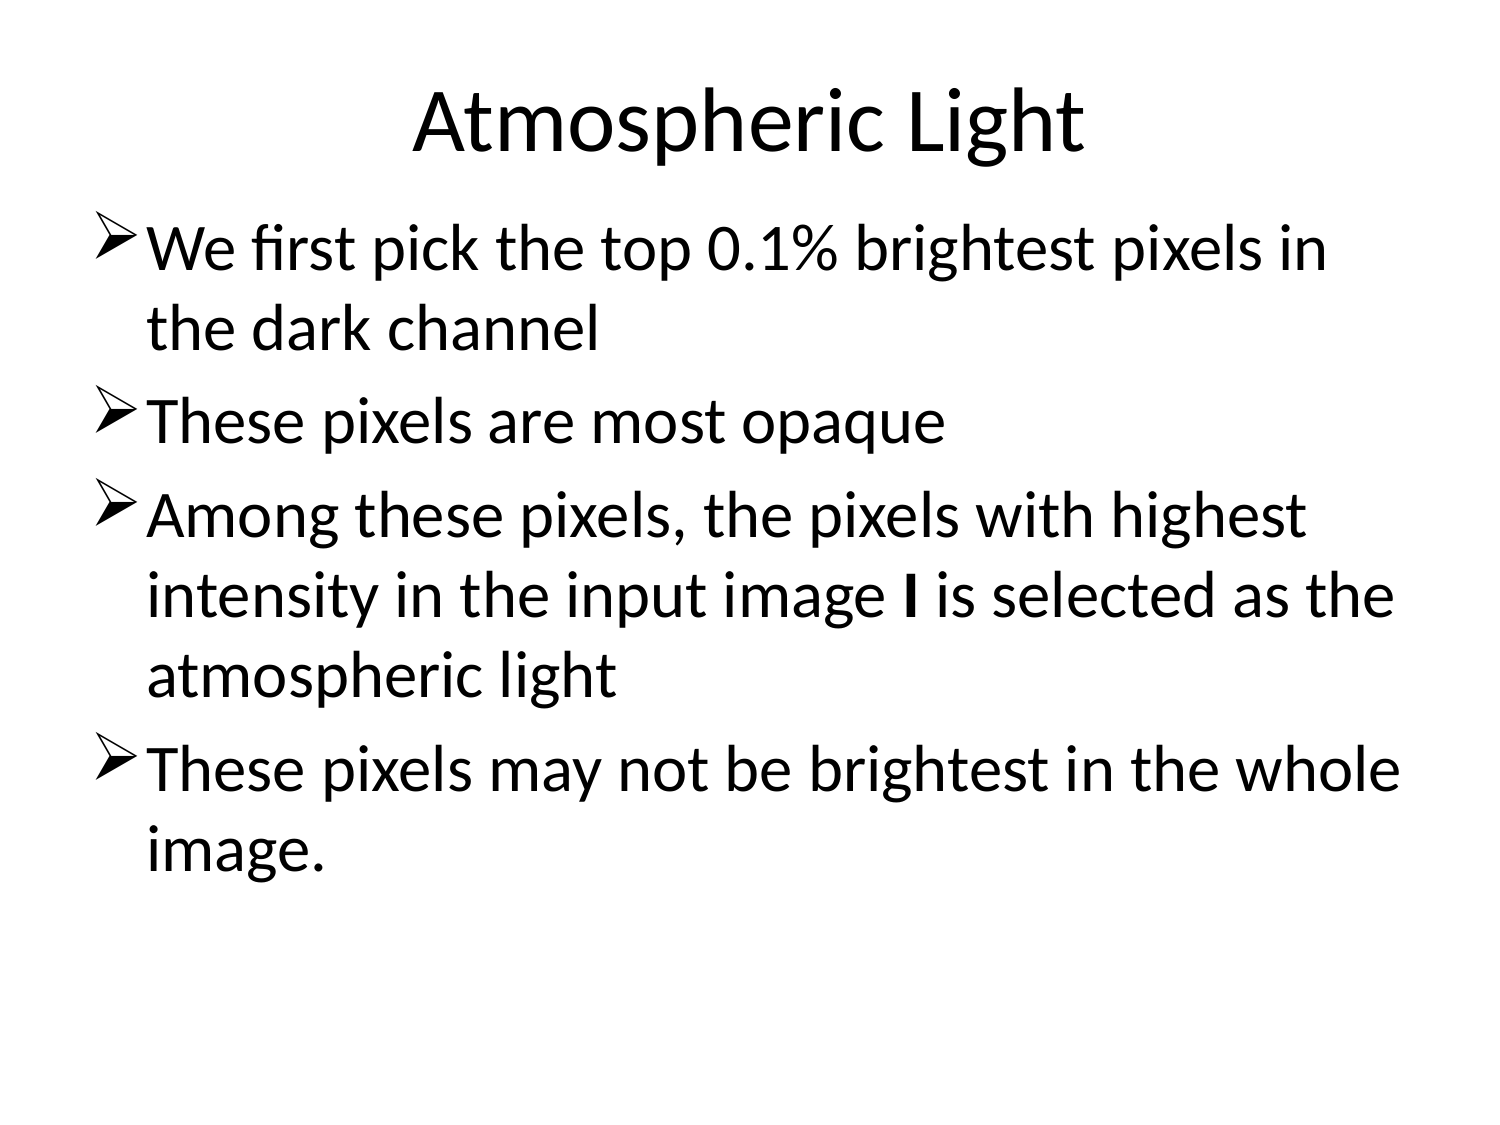

# Atmospheric Light
We first pick the top 0.1% brightest pixels in the dark channel
These pixels are most opaque
Among these pixels, the pixels with highest intensity in the input image I is selected as the atmospheric light
These pixels may not be brightest in the whole image.